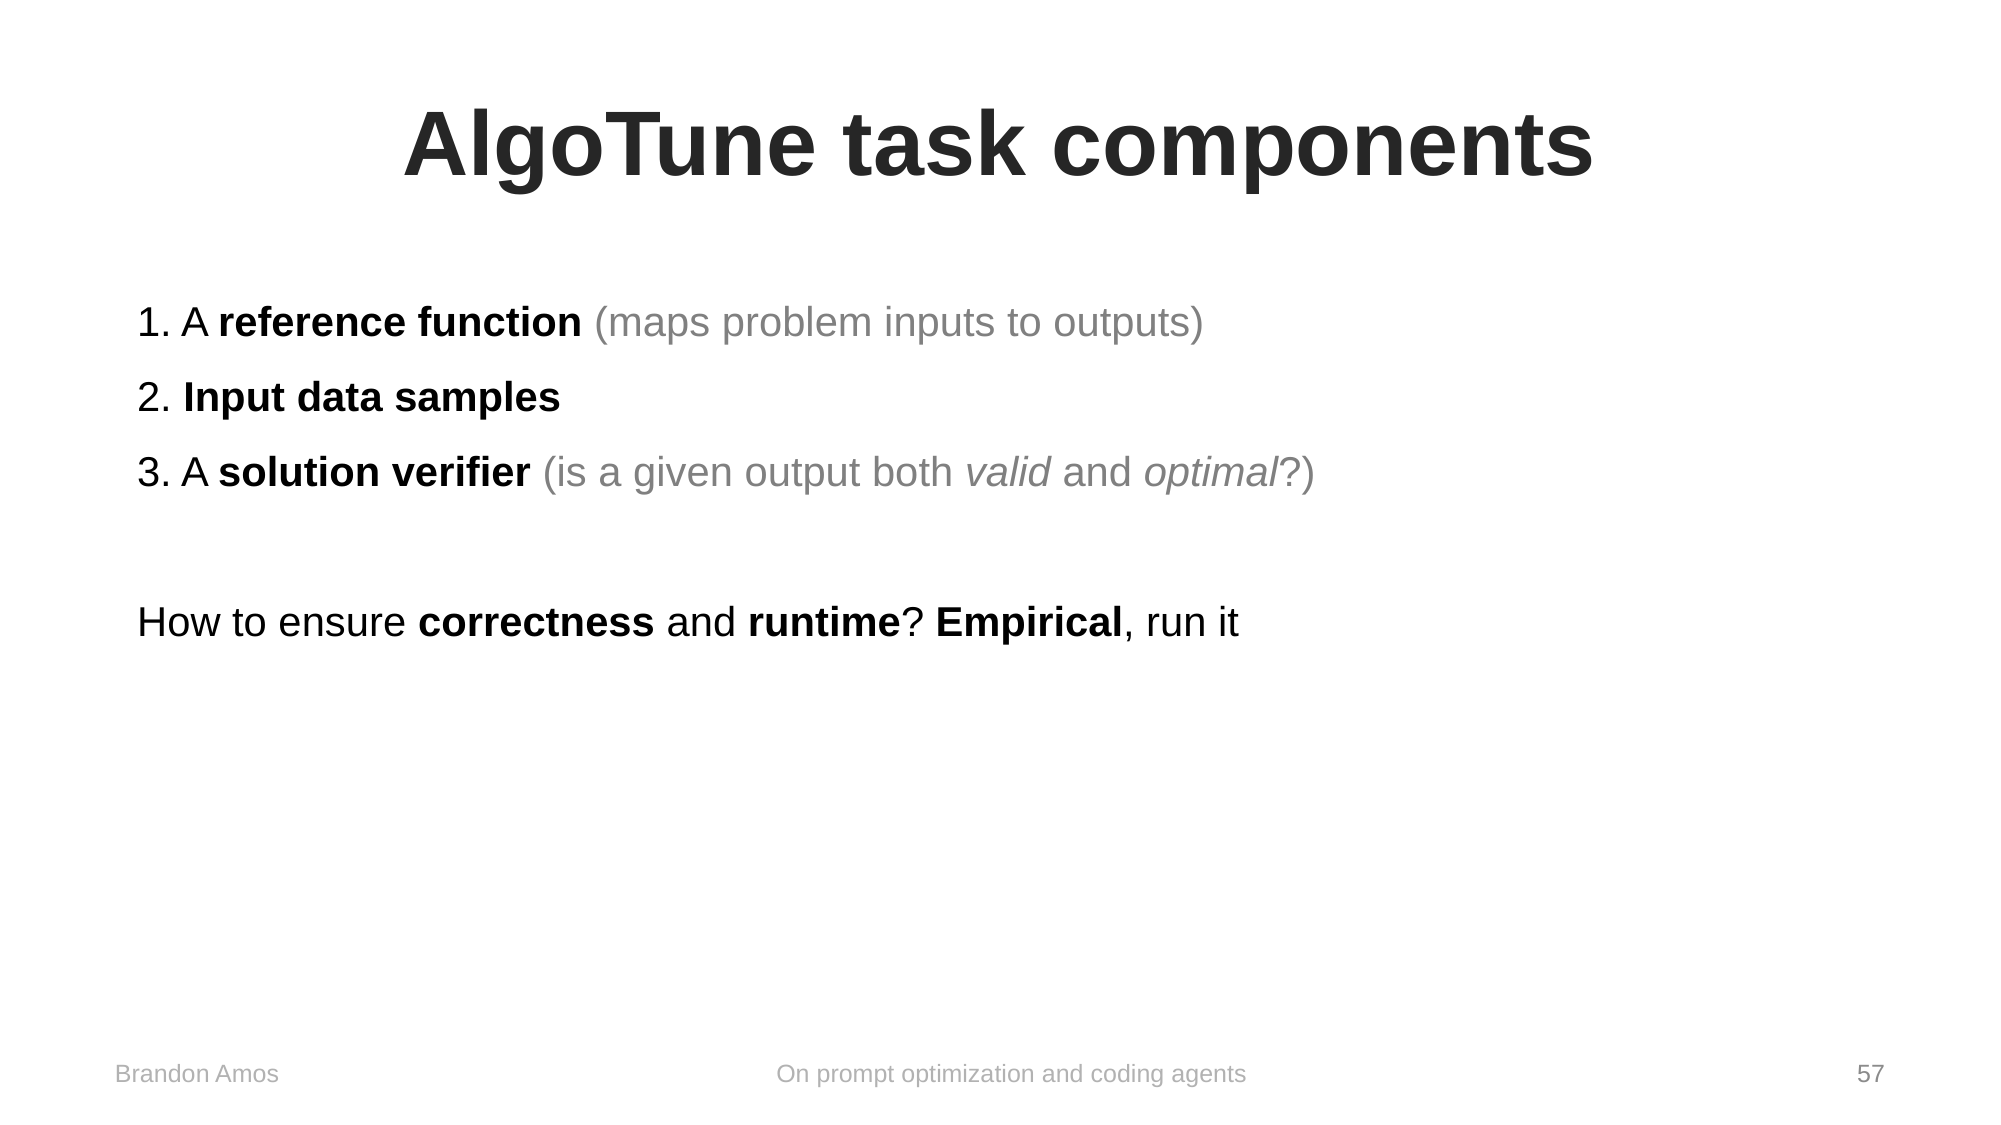

# AlgoTune task components
1. A reference function (maps problem inputs to outputs)
2. Input data samples
3. A solution verifier (is a given output both valid and optimal?)

How to ensure correctness and runtime? Empirical, run it
On prompt optimization and coding agents
Brandon Amos
57